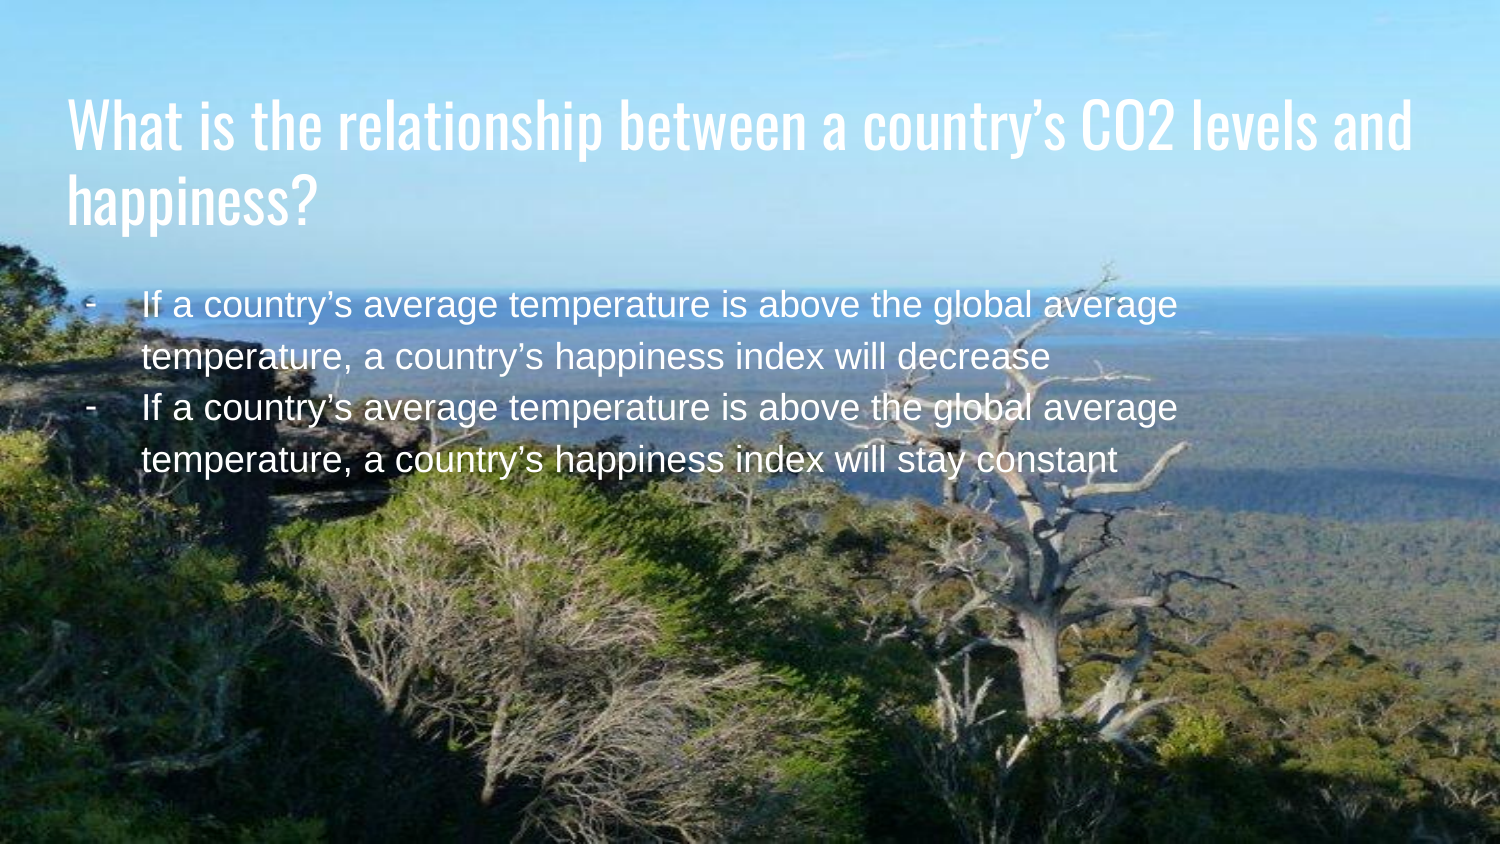

# What is the relationship between a country’s CO2 levels and happiness?
If a country’s average temperature is above the global average temperature, a country’s happiness index will decrease
If a country’s average temperature is above the global average temperature, a country’s happiness index will stay constant